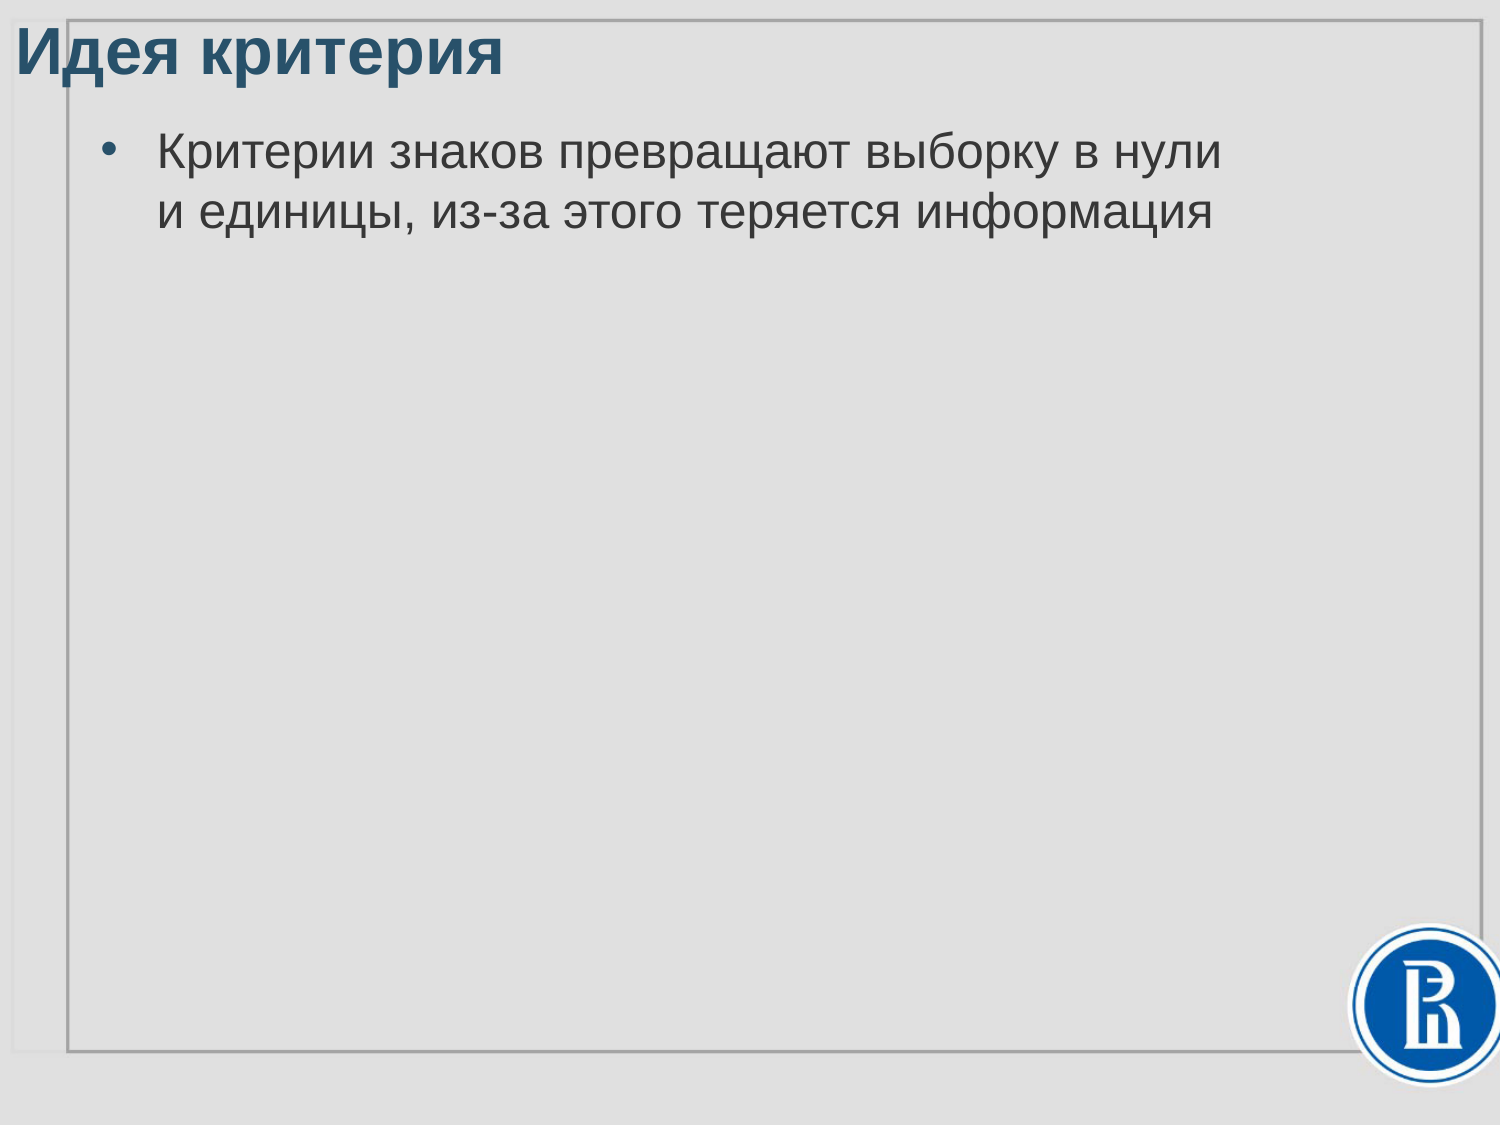

# Идея критерия
Критерии знаков превращают выборку в нули
и единицы, из-за этого теряется информация